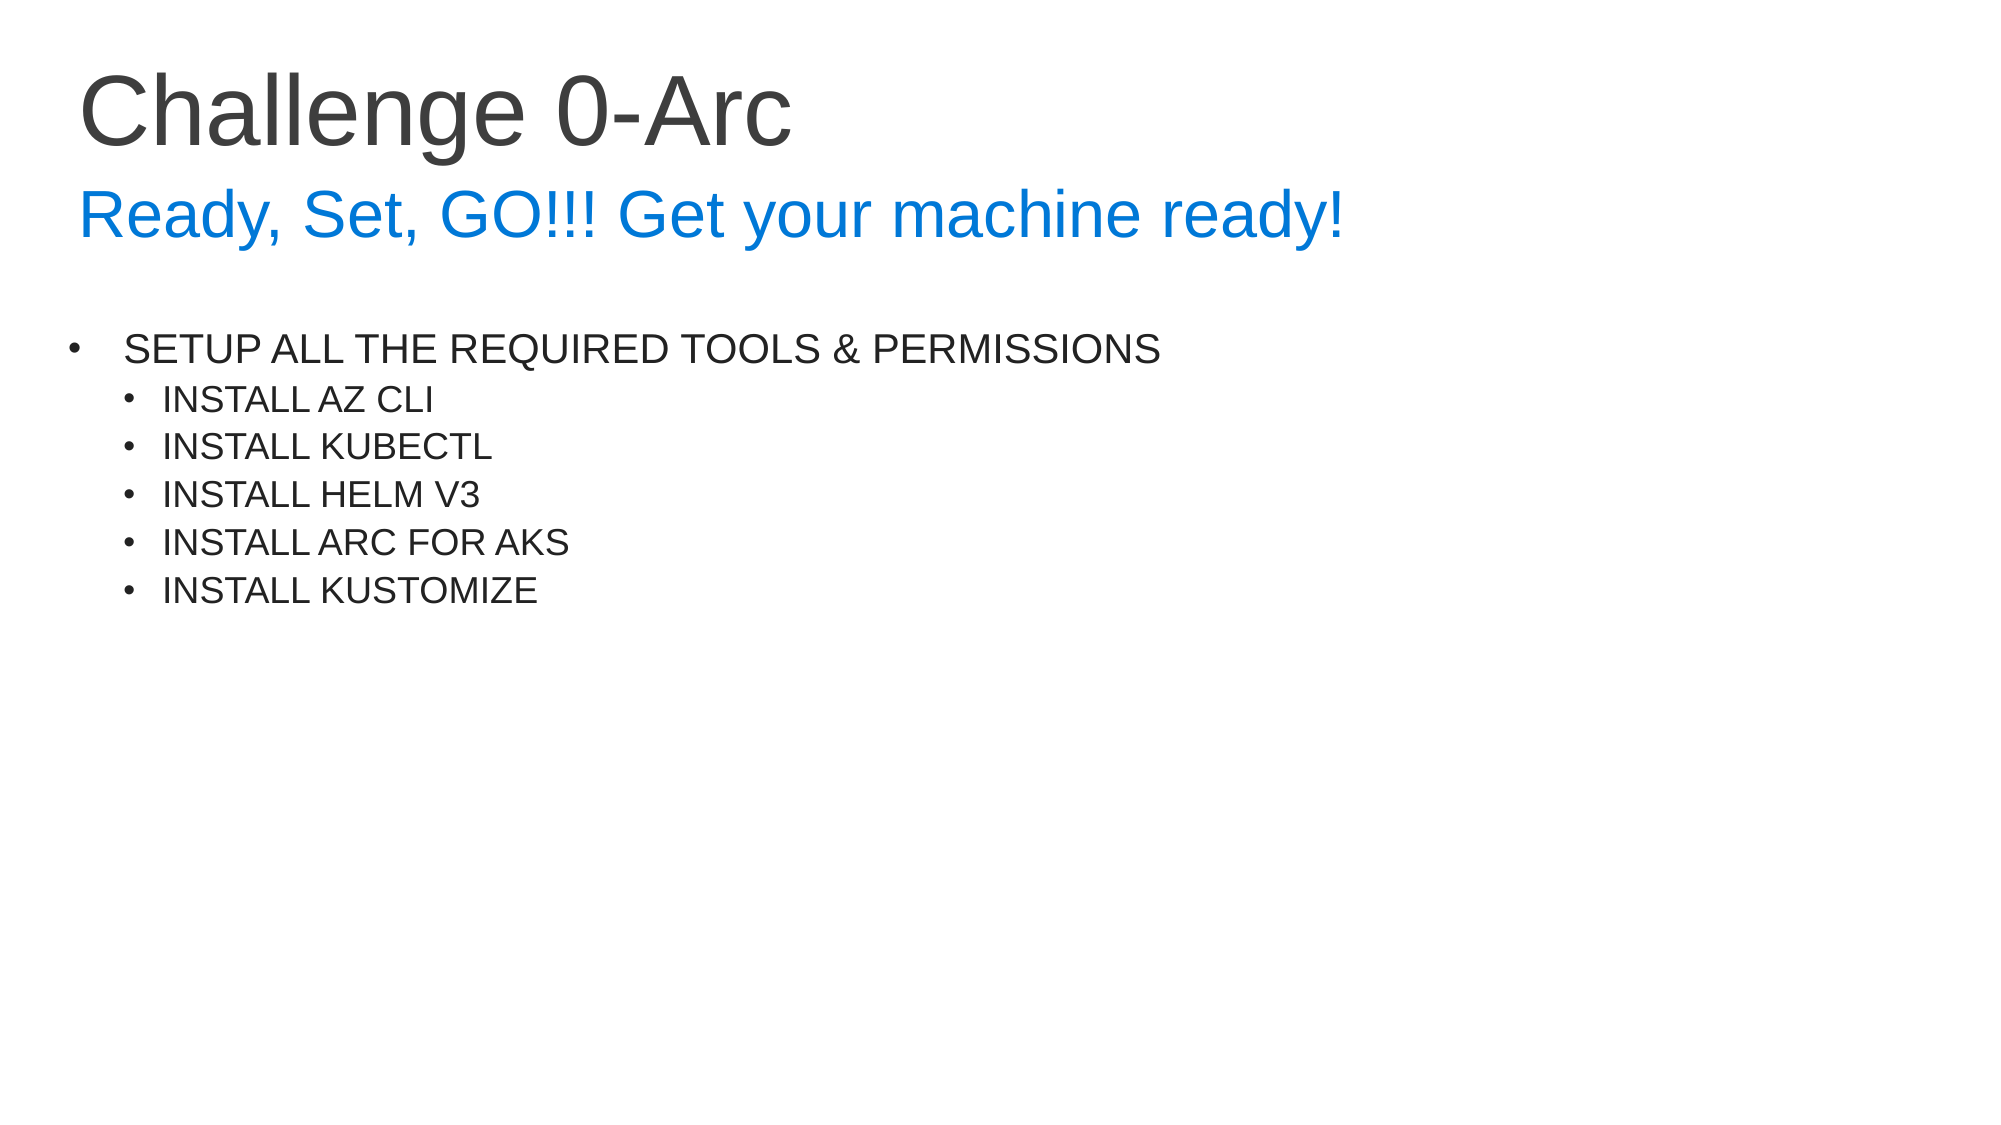

Challenge 0-Arc
Ready, Set, GO!!! Get your machine ready!
SETUP ALL THE REQUIRED TOOLS & PERMISSIONS
Install AZ CLI
INSTALL KUBECTL
INSTALL HELM V3
INSTALL Arc for aks
Install kustomize